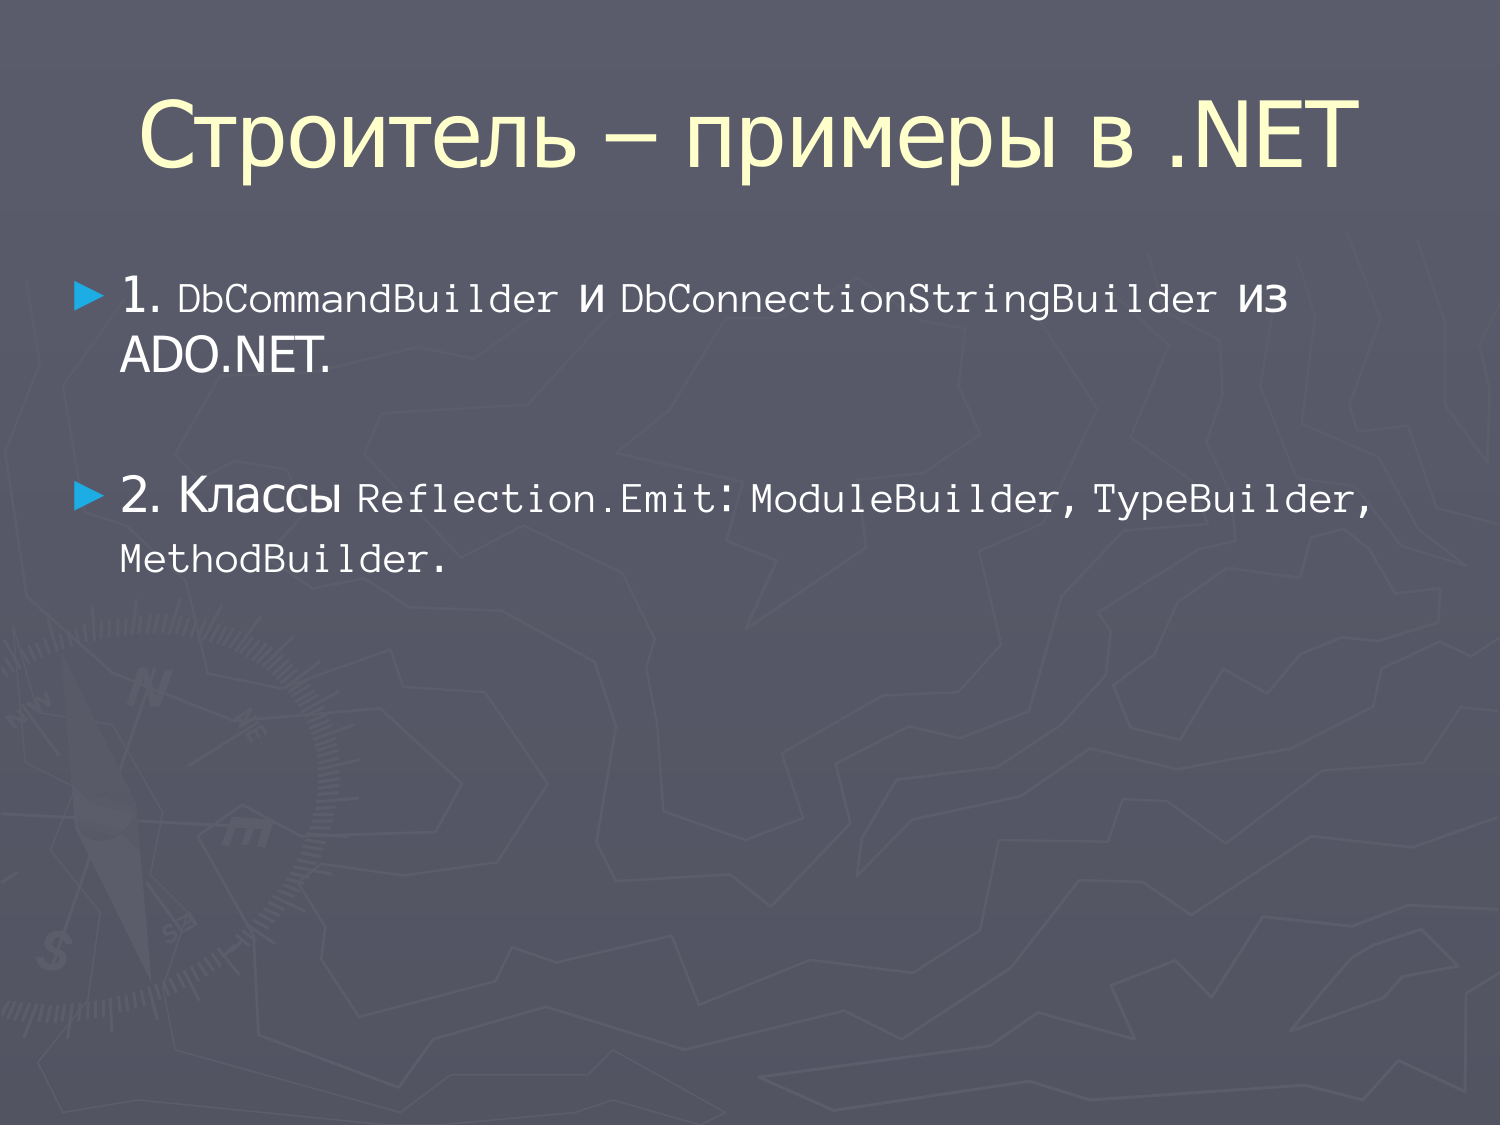

# Строитель – примеры в .NET
1. DbCommandBuilder и DbConnectionStringBuilder из ADO.NET.

2. Классы Reflection.Emit: ModuleBuilder, TypeBuilder, MethodBuilder.